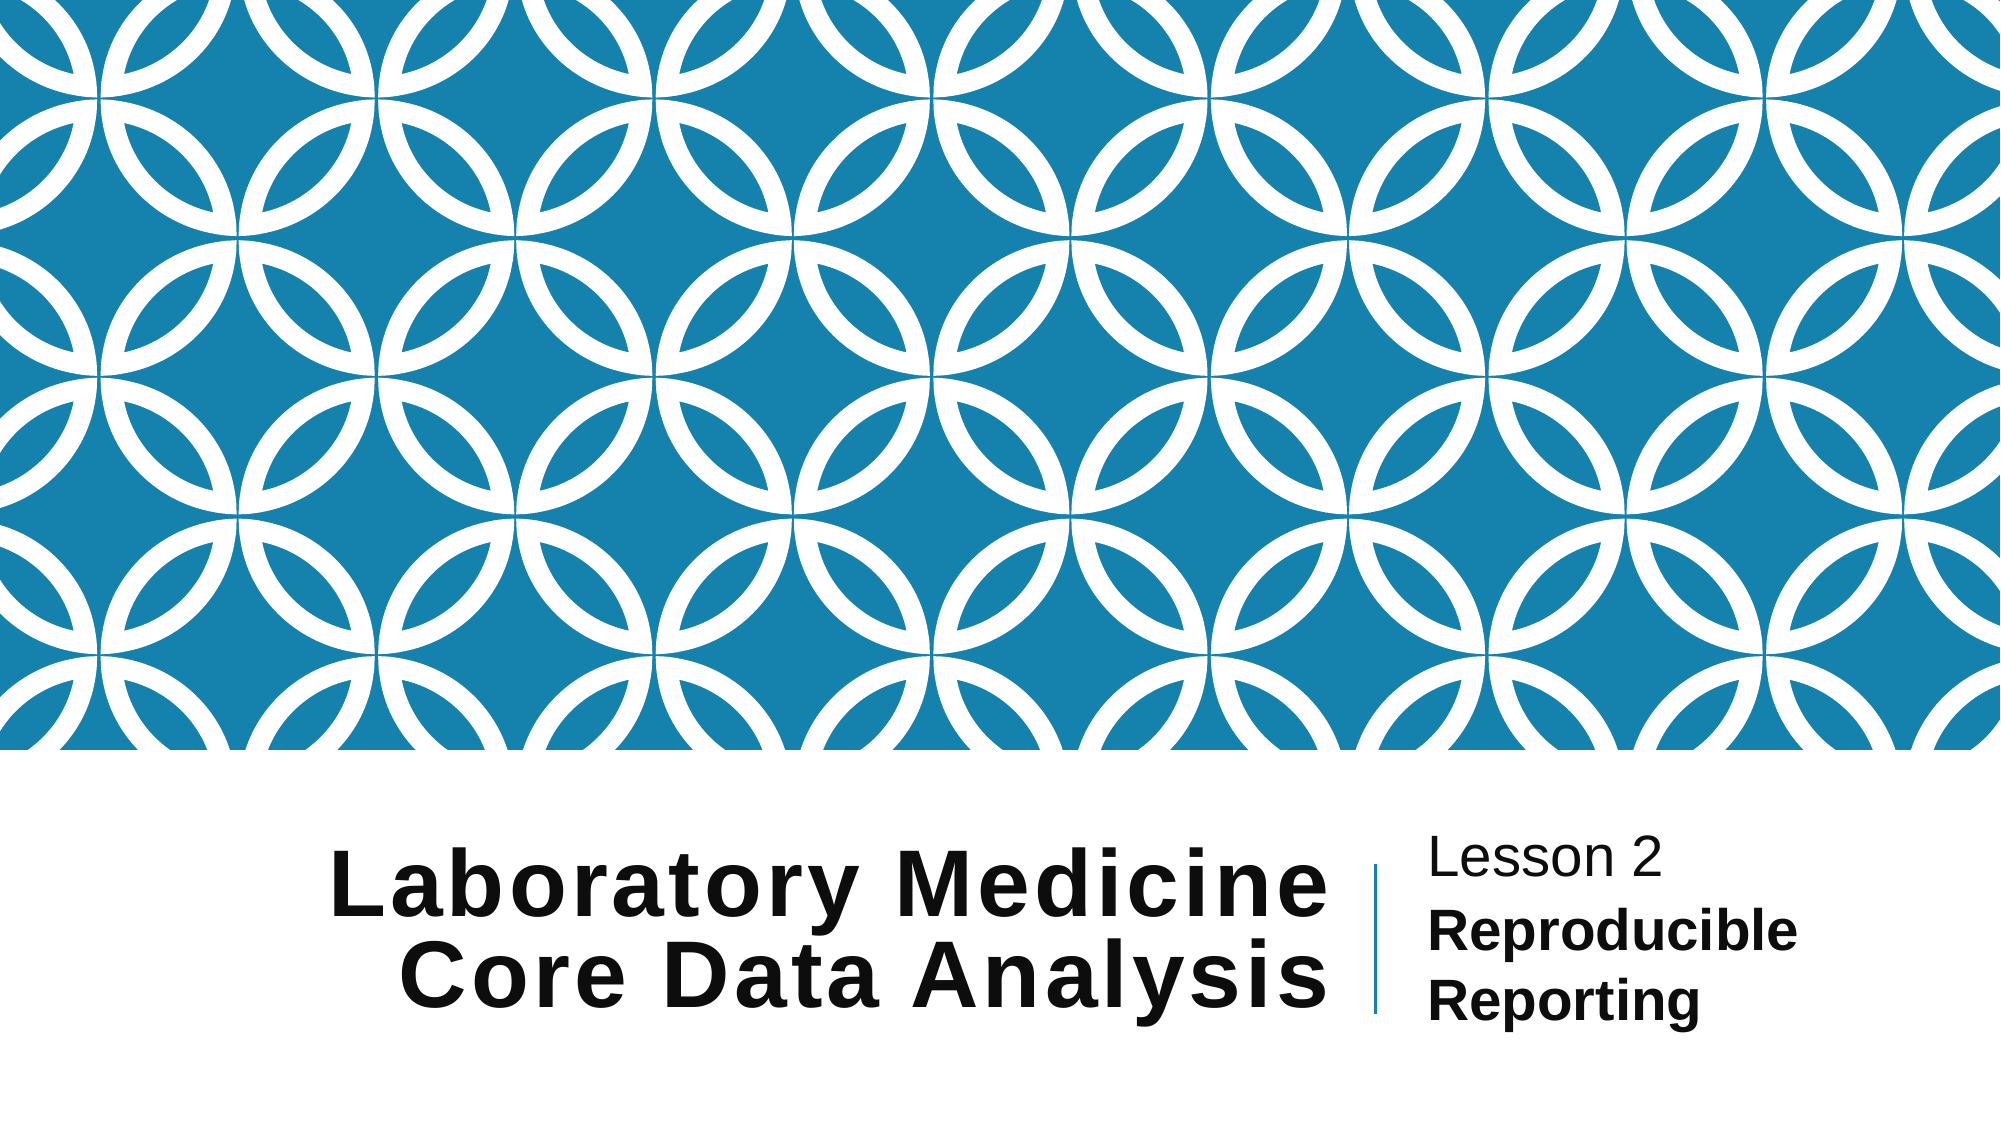

Lesson 2
Reproducible Reporting
# Laboratory Medicine Core Data Analysis